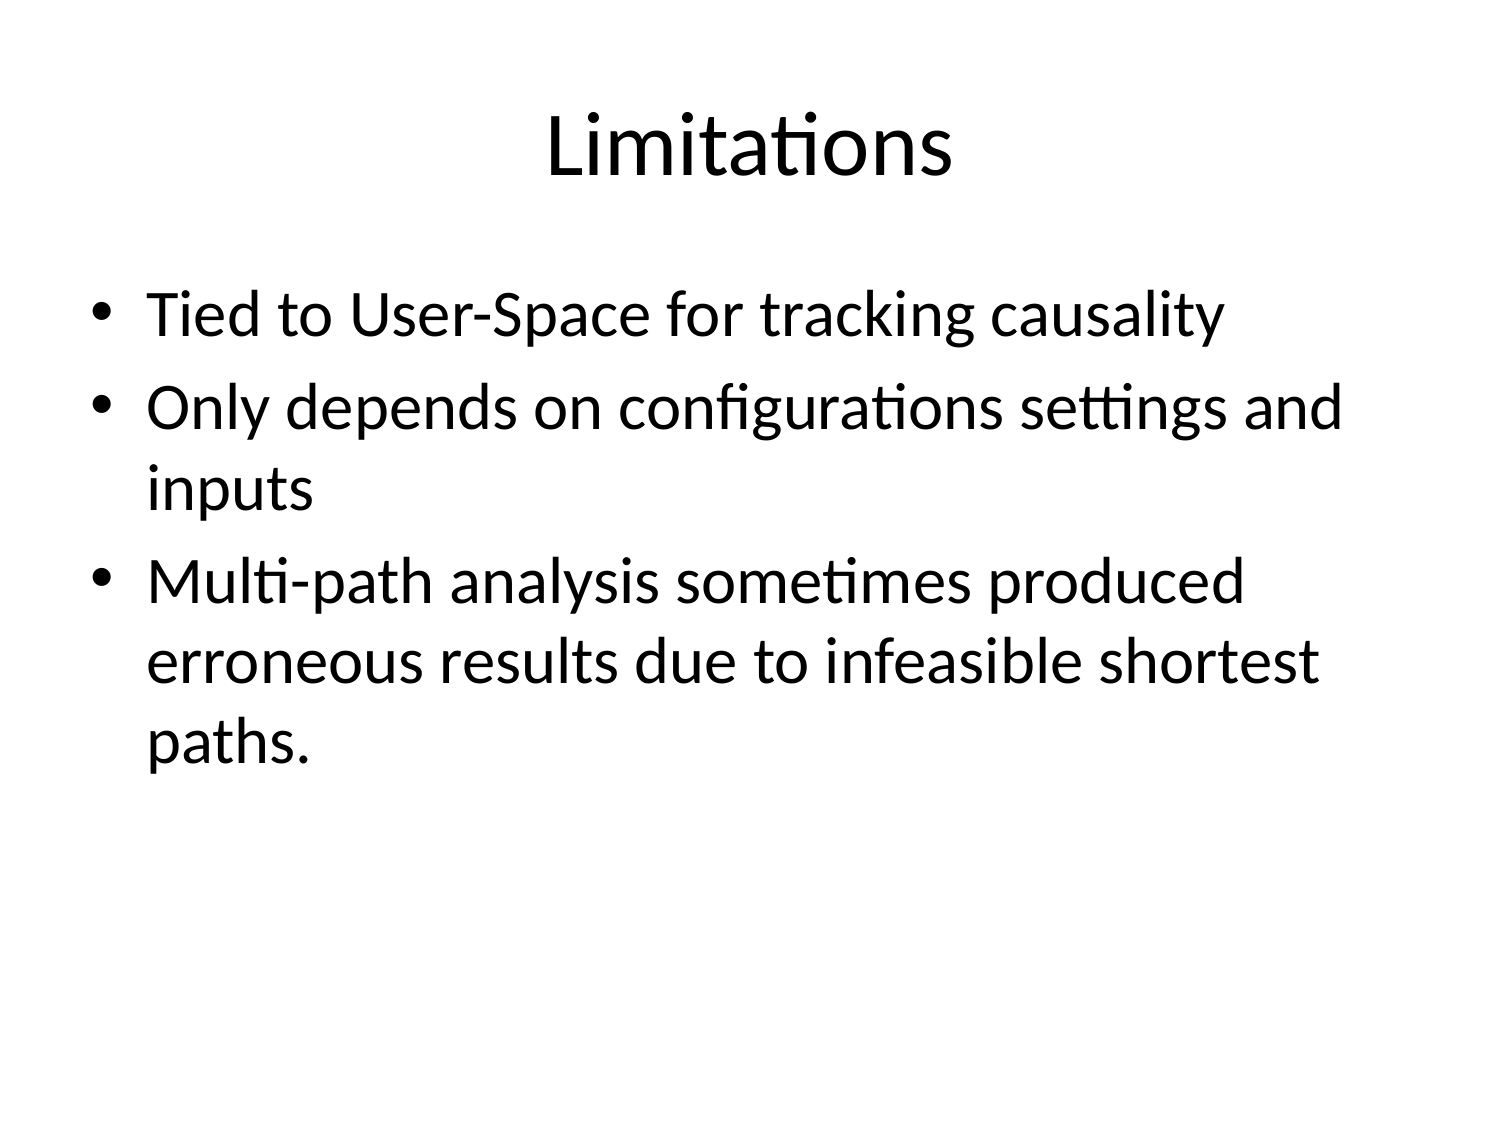

# Limitations
Tied to User-Space for tracking causality
Only depends on configurations settings and inputs
Multi-path analysis sometimes produced erroneous results due to infeasible shortest paths.